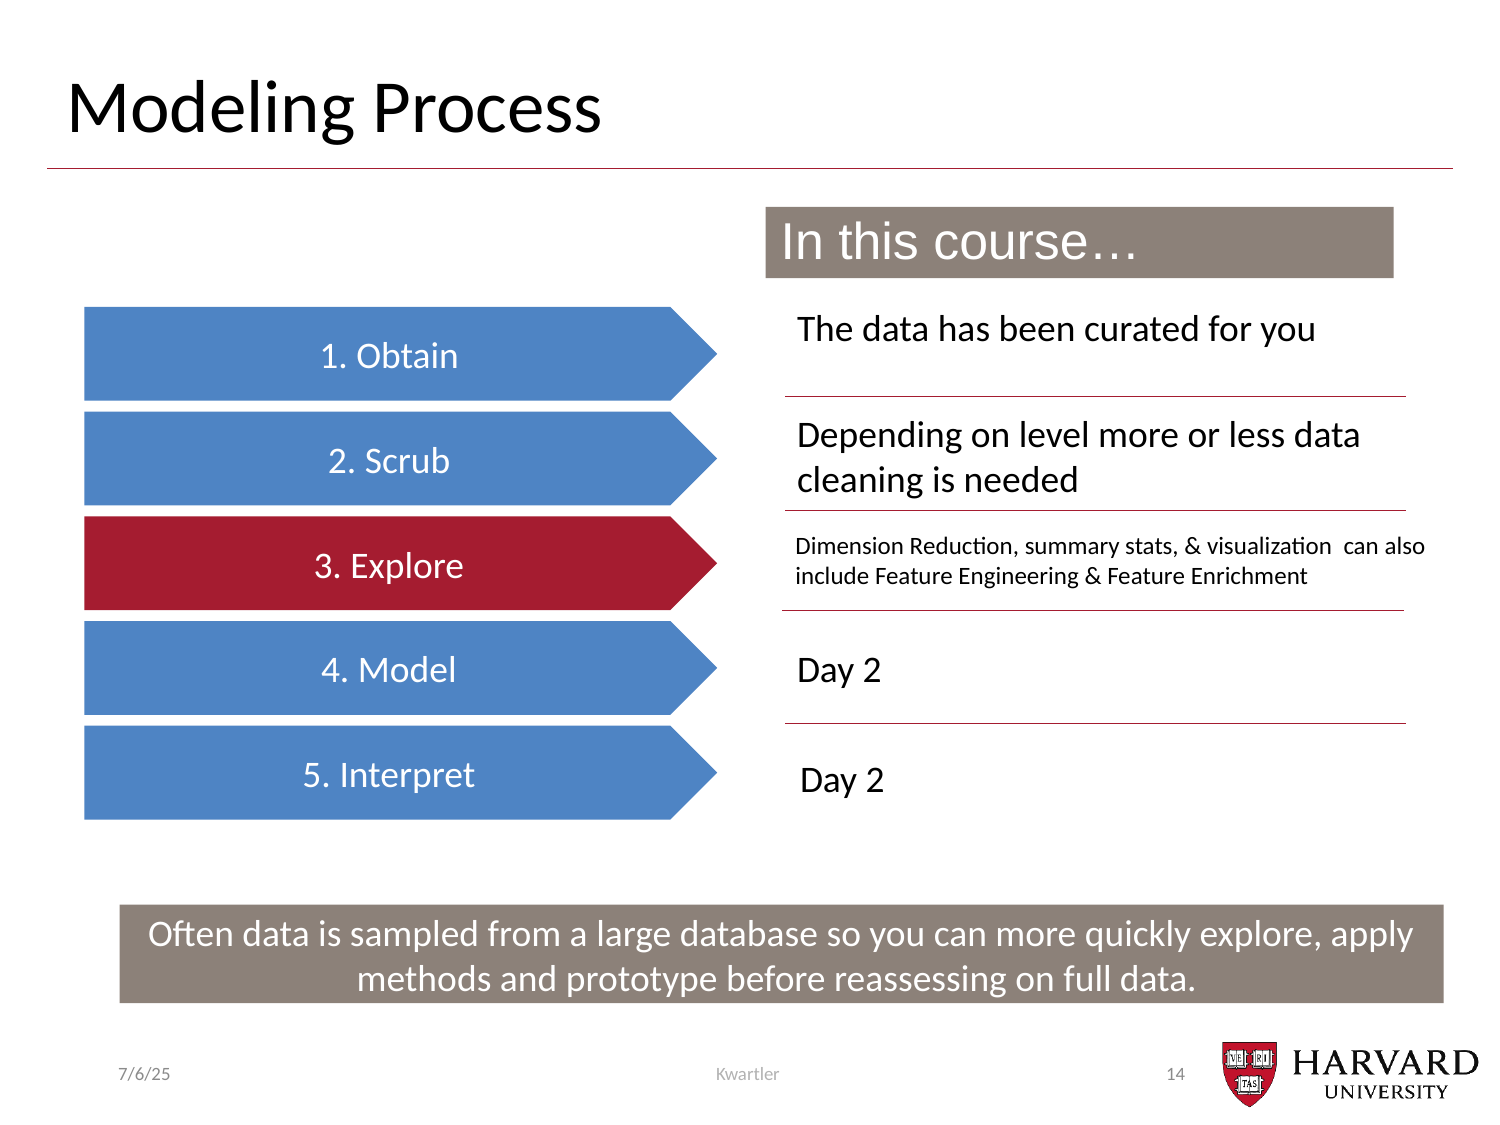

# Modeling Process
In this course…
The data has been curated for you
1. Obtain
Depending on level more or less data cleaning is needed
2. Scrub
3. Explore
Dimension Reduction, summary stats, & visualization  can also include Feature Engineering & Feature Enrichment
4. Model
Day 2
5. Interpret
Day 2
Often data is sampled from a large database so you can more quickly explore, apply methods and prototype before reassessing on full data.
7/6/25
Kwartler
14